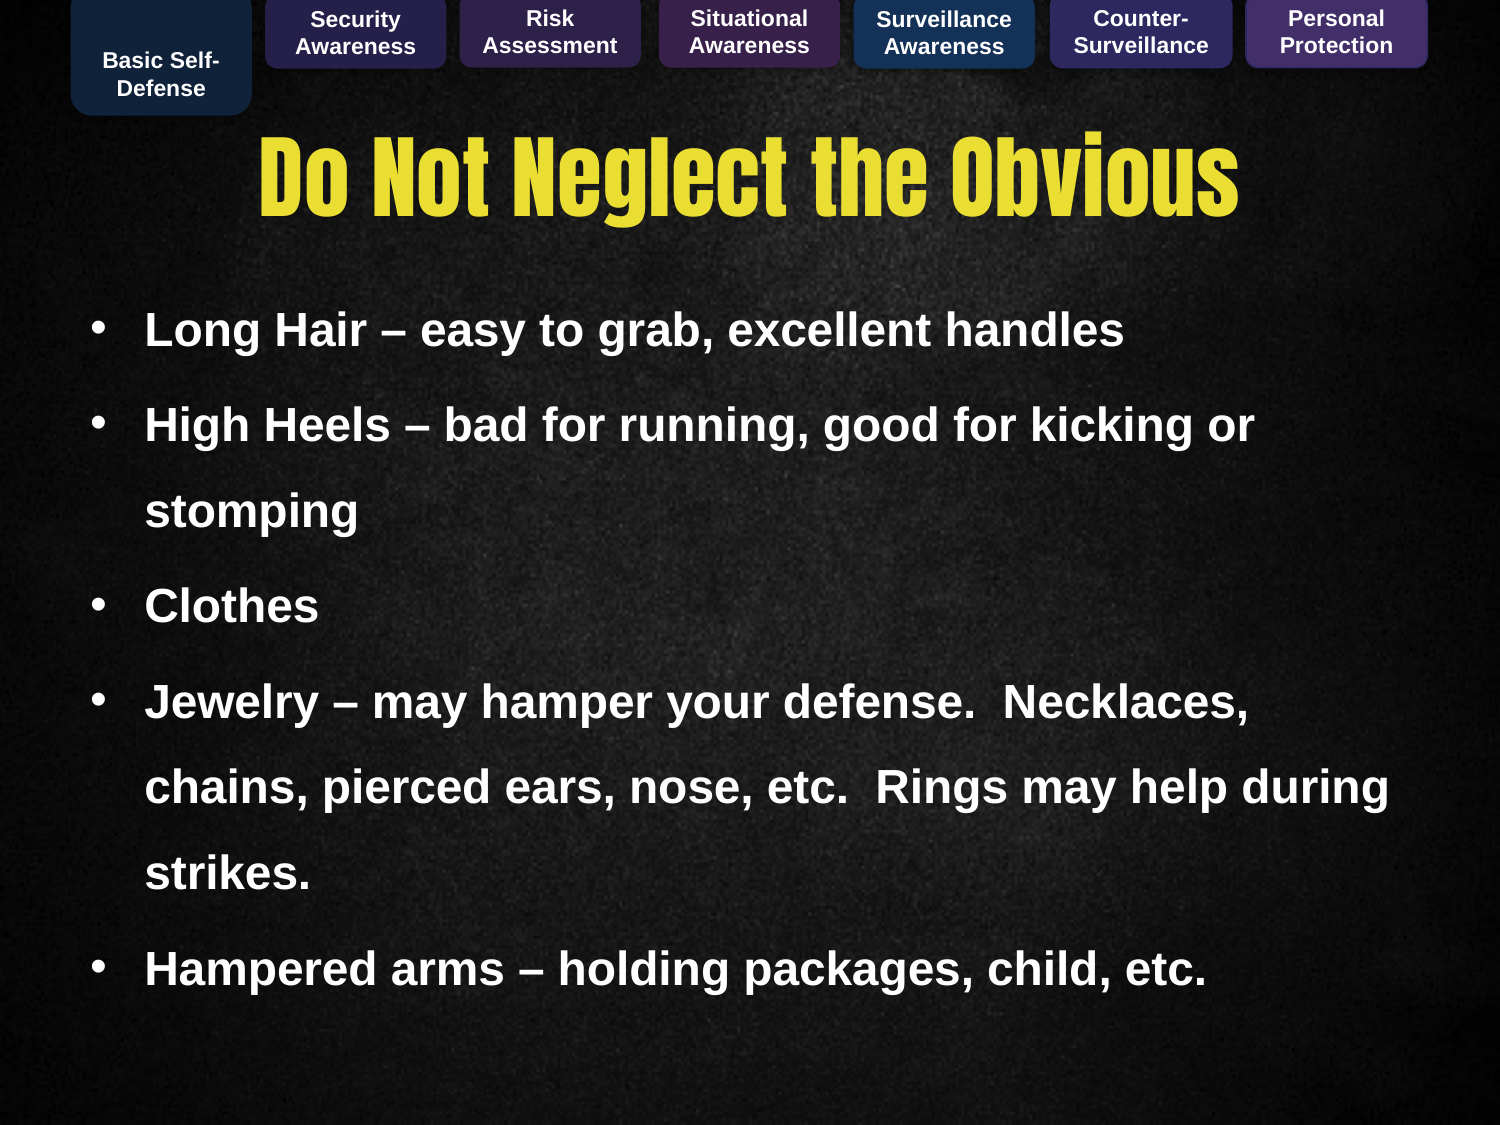

Basic Self-Defense
Risk
Assessment
Situational
Awareness
Counter-Surveillance
Personal
Protection
Security
Awareness
Surveillance
Awareness
Do Not Neglect the Obvious
Long Hair – easy to grab, excellent handles
High Heels – bad for running, good for kicking or stomping
Clothes
Jewelry – may hamper your defense.  Necklaces, chains, pierced ears, nose, etc.  Rings may help during strikes.
Hampered arms – holding packages, child, etc.